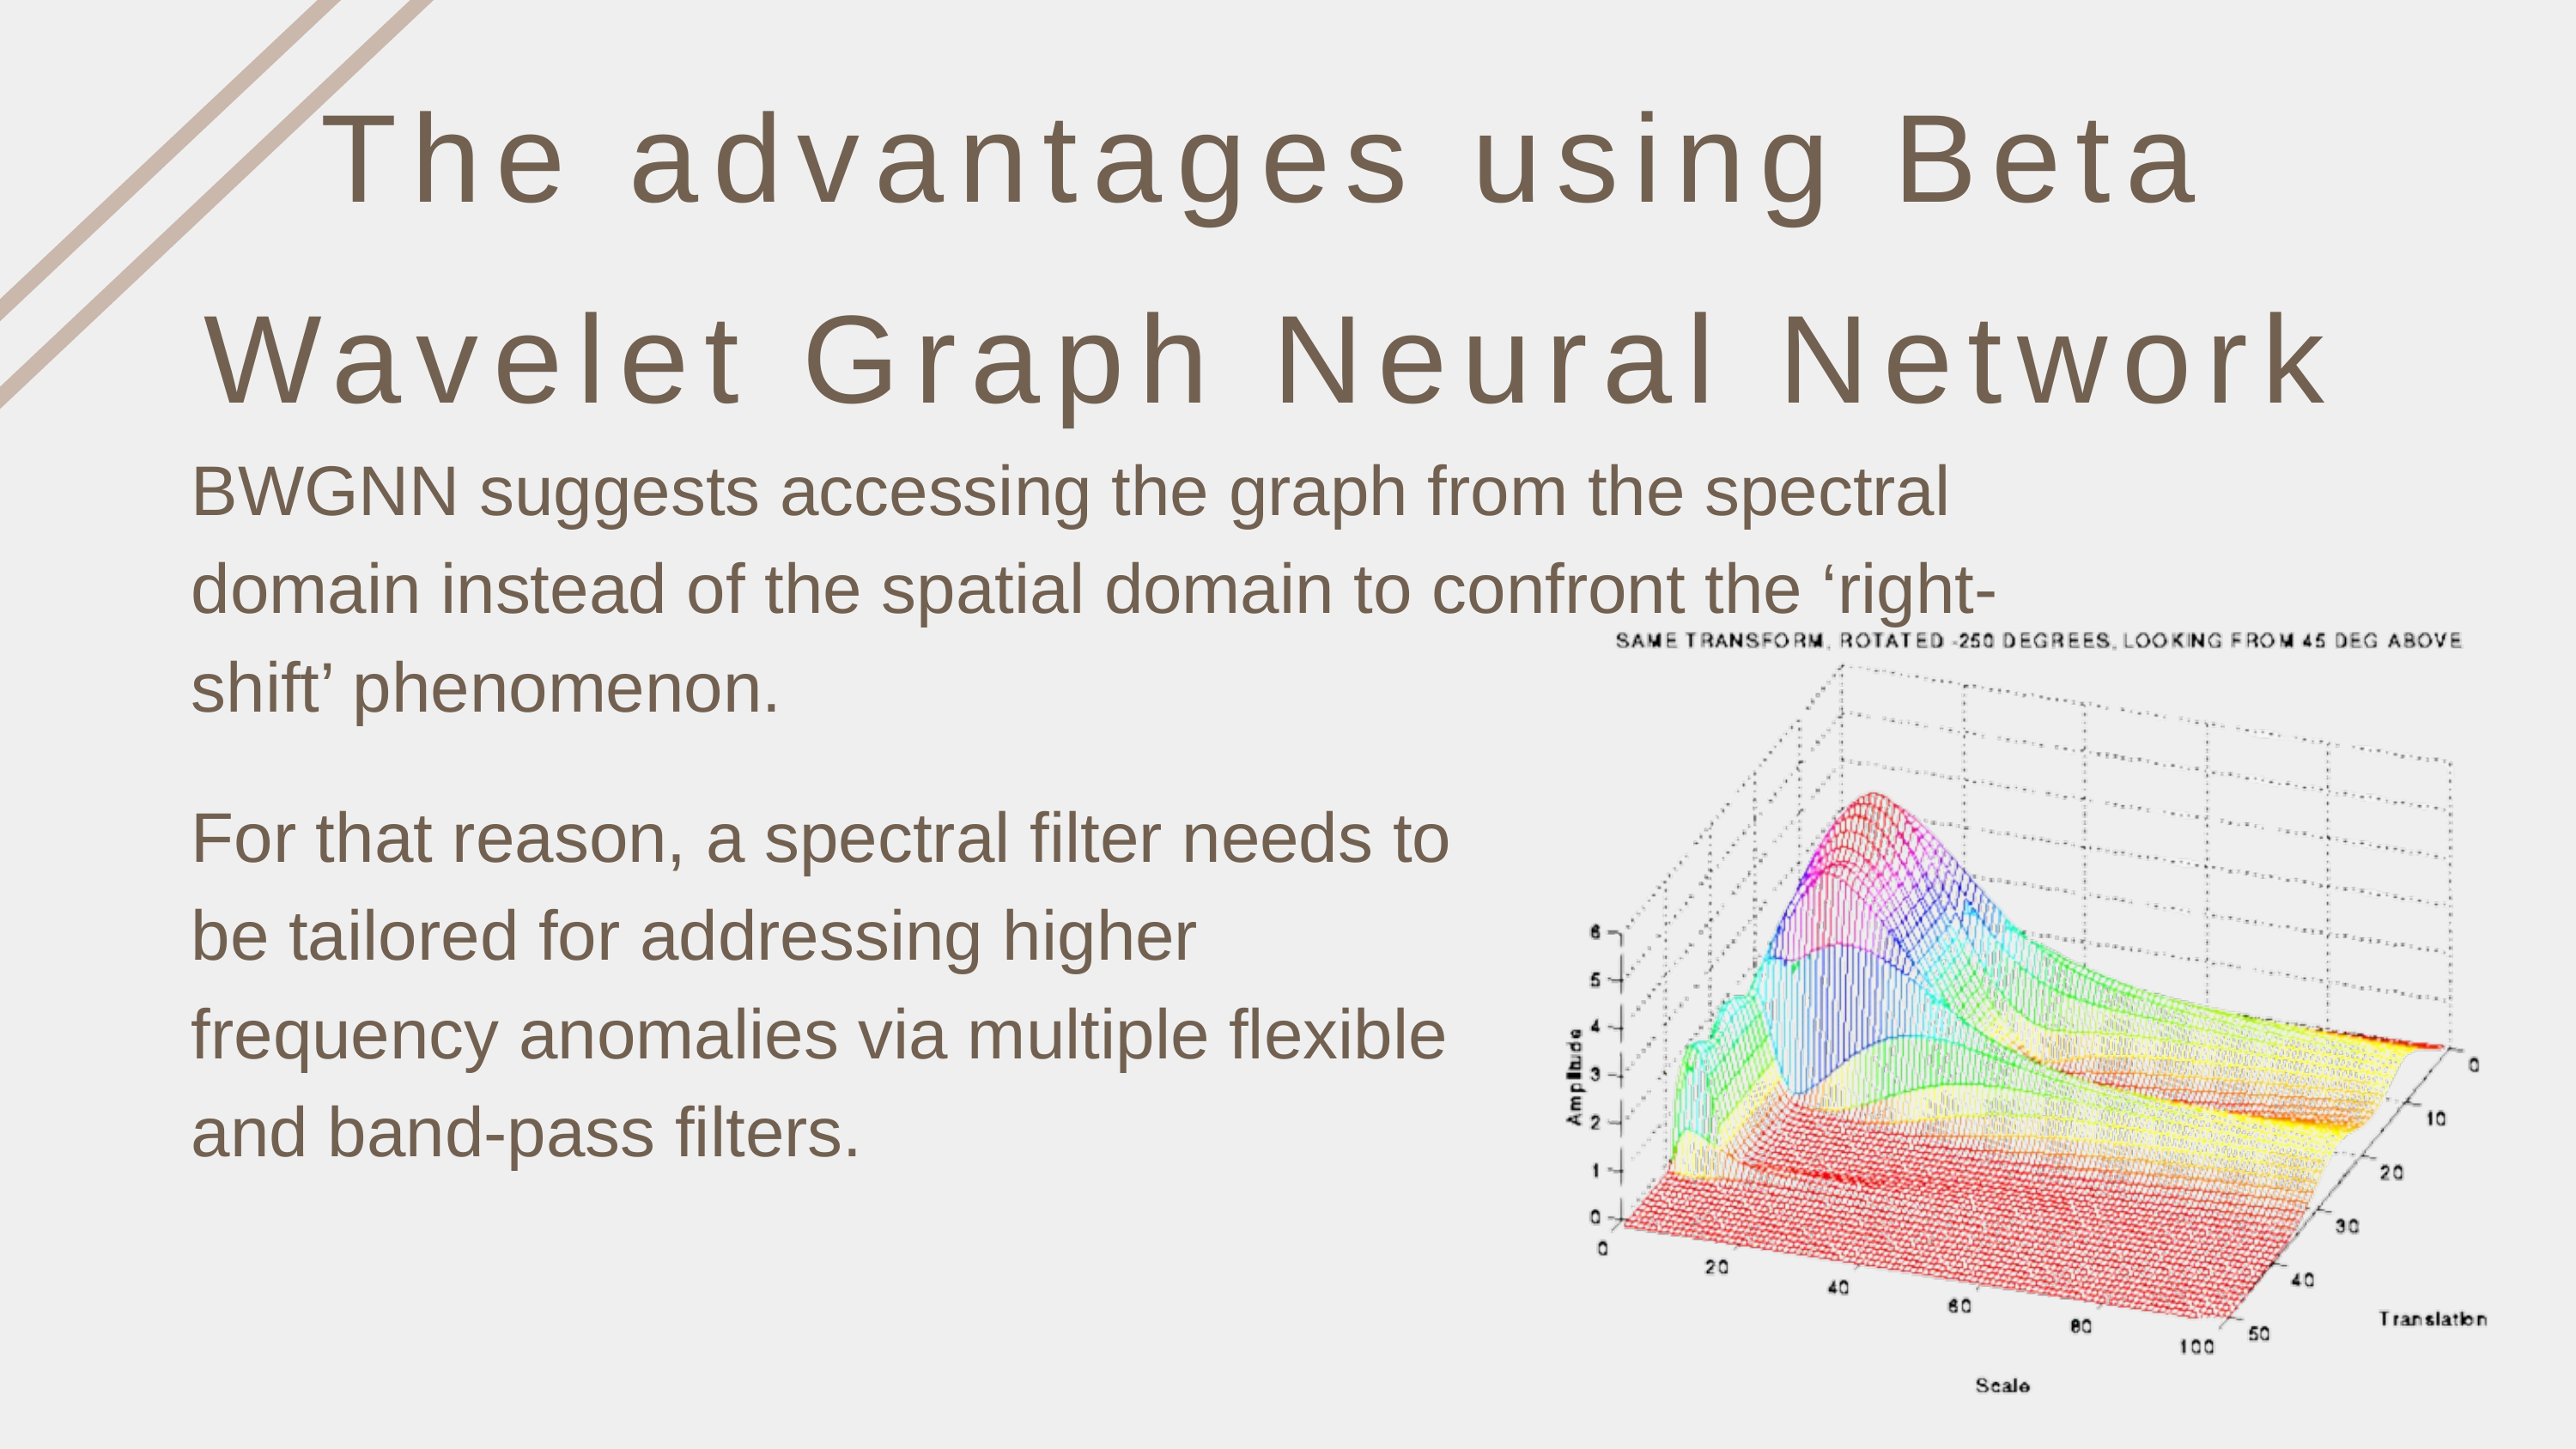

The advantages using Beta Wavelet Graph Neural Network
BWGNN suggests accessing the graph from the spectral domain instead of the spatial domain to confront the ‘right-shift’ phenomenon.

For that reason, a spectral filter needs to be tailored for addressing higher frequency anomalies via multiple flexible and band-pass filters.